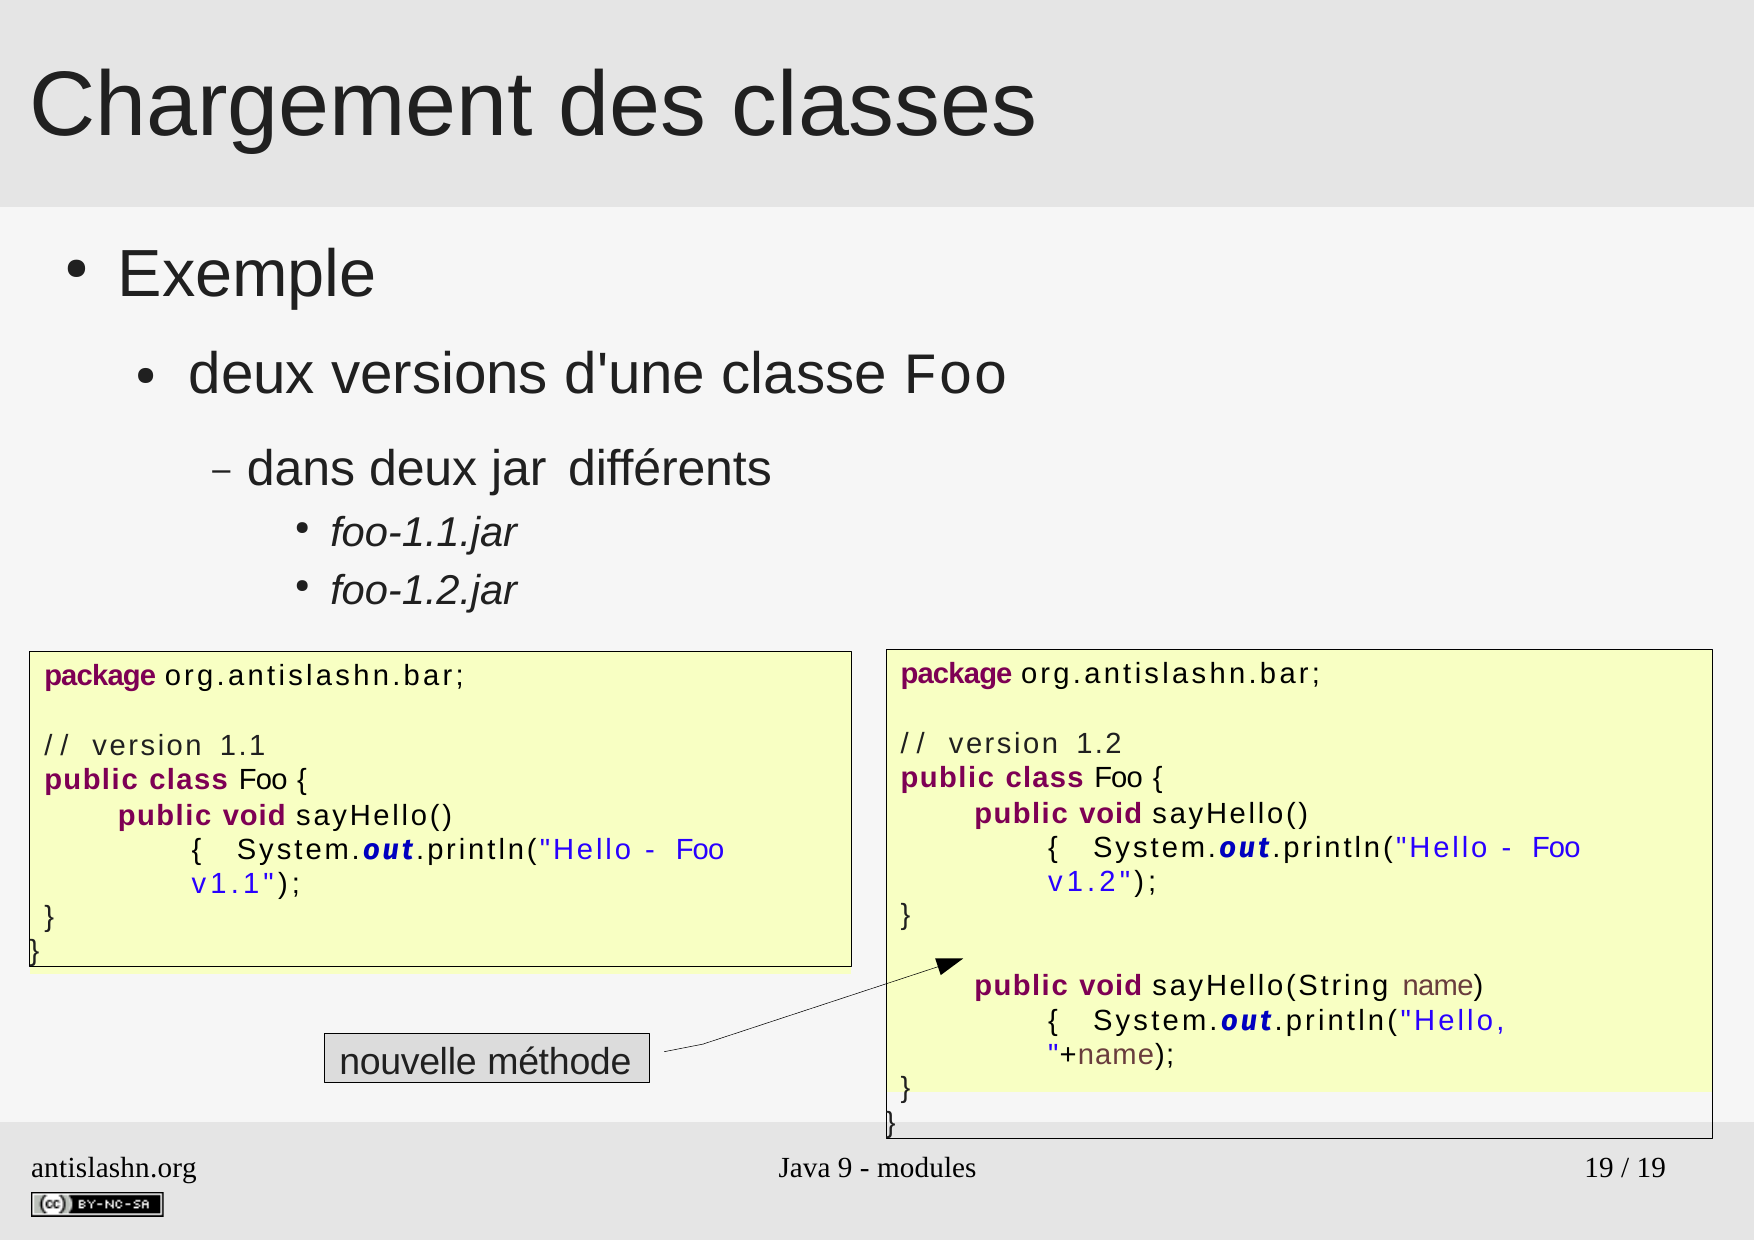

# Chargement des classes
Exemple
deux versions d'une classe Foo
– dans deux jar différents
●
foo-1.1.jar
foo-1.2.jar

package org.antislashn.bar;

// version 1.2
public class Foo {
public void sayHello() {  System.out.println("Hello - Foo v1.2");
}

public void sayHello(String name) {  System.out.println("Hello, "+name);
}
}

package org.antislashn.bar;

// version 1.1
public class Foo {
public void sayHello() {  System.out.println("Hello - Foo v1.1");
}
}

nouvelle méthode
antislashn.org
Java 9 - modules
19 / 19